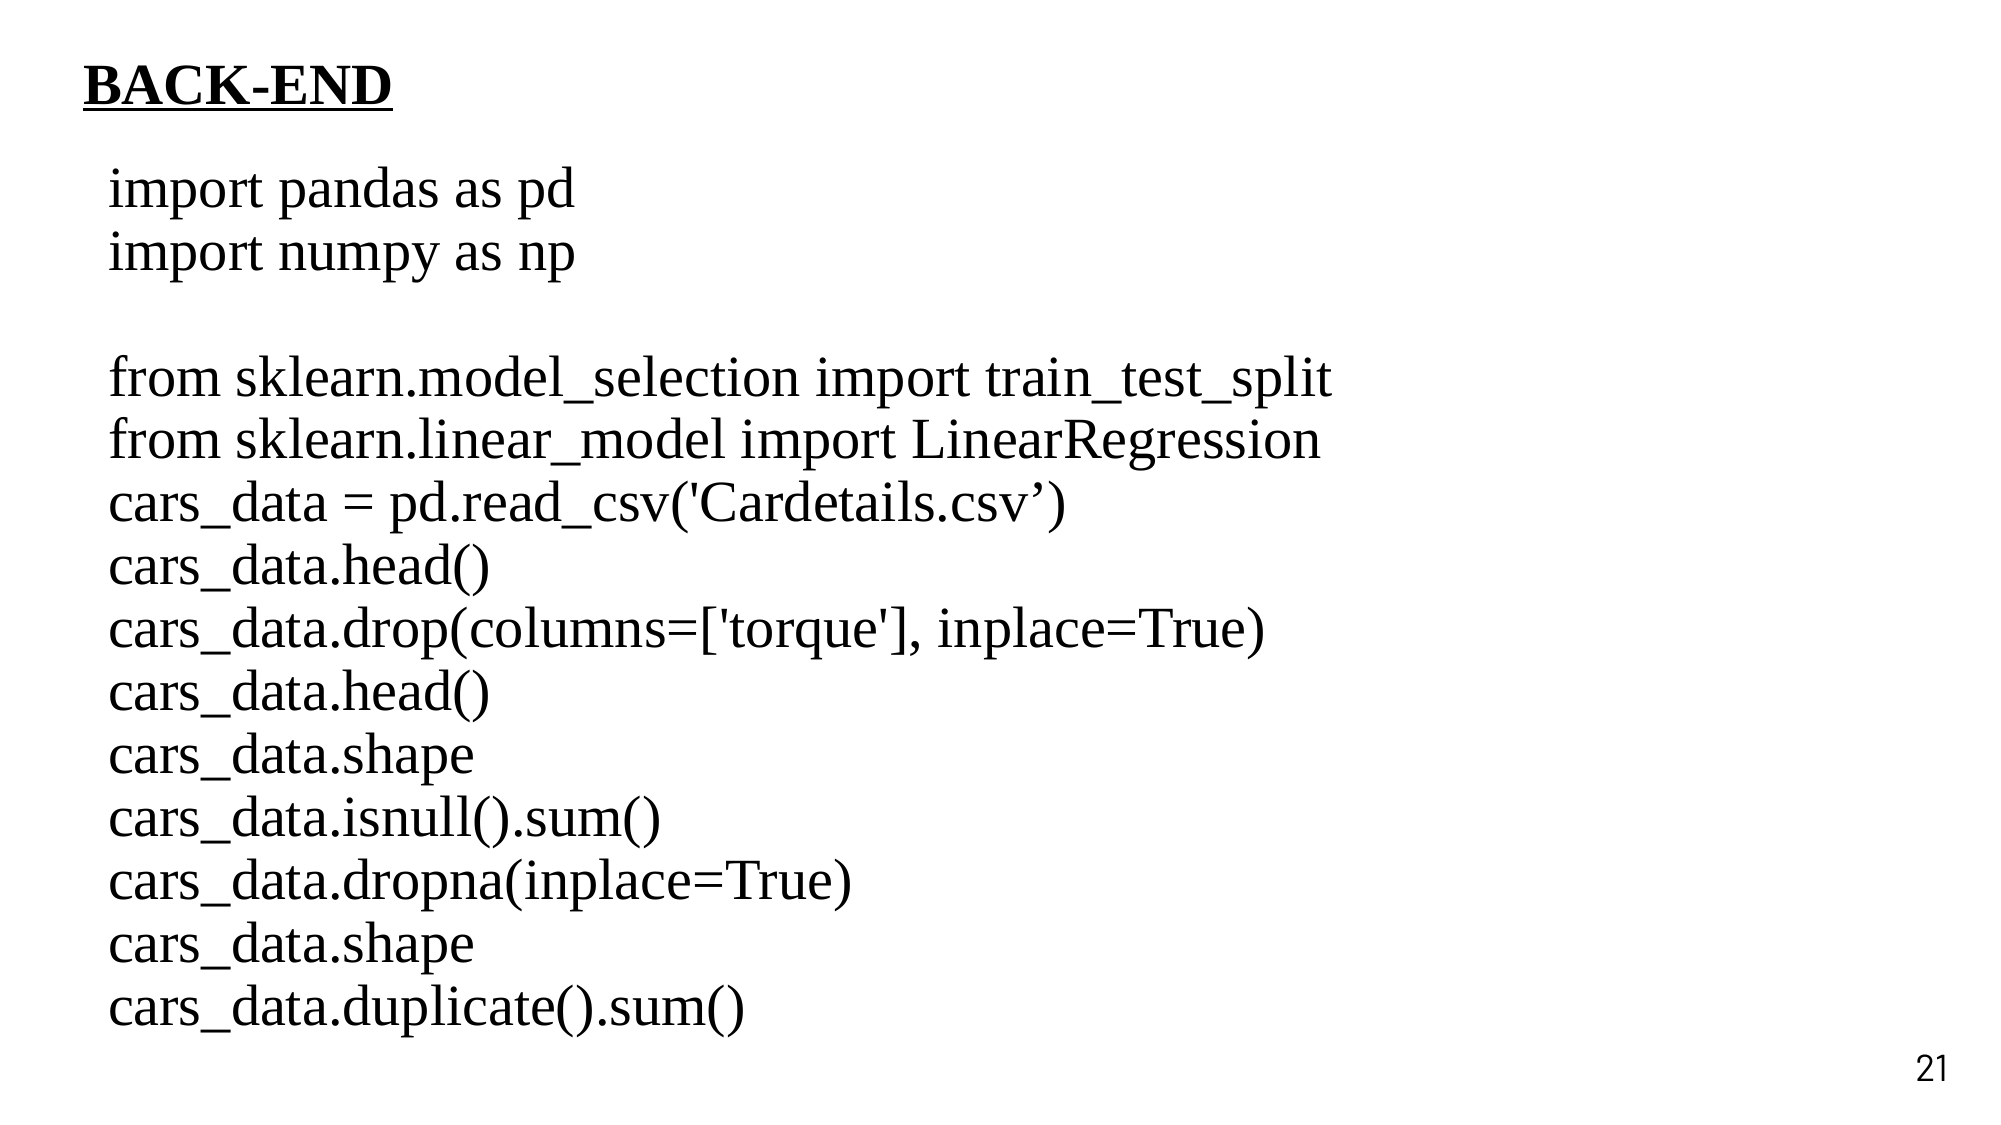

# BACK-END
import pandas as pd
import numpy as np

from sklearn.model_selection import train_test_split
from sklearn.linear_model import LinearRegression
cars_data = pd.read_csv('Cardetails.csv’)
cars_data.head()
cars_data.drop(columns=['torque'], inplace=True)
cars_data.head()
cars_data.shape
cars_data.isnull().sum()
cars_data.dropna(inplace=True)
cars_data.shape
cars_data.duplicate().sum()
21